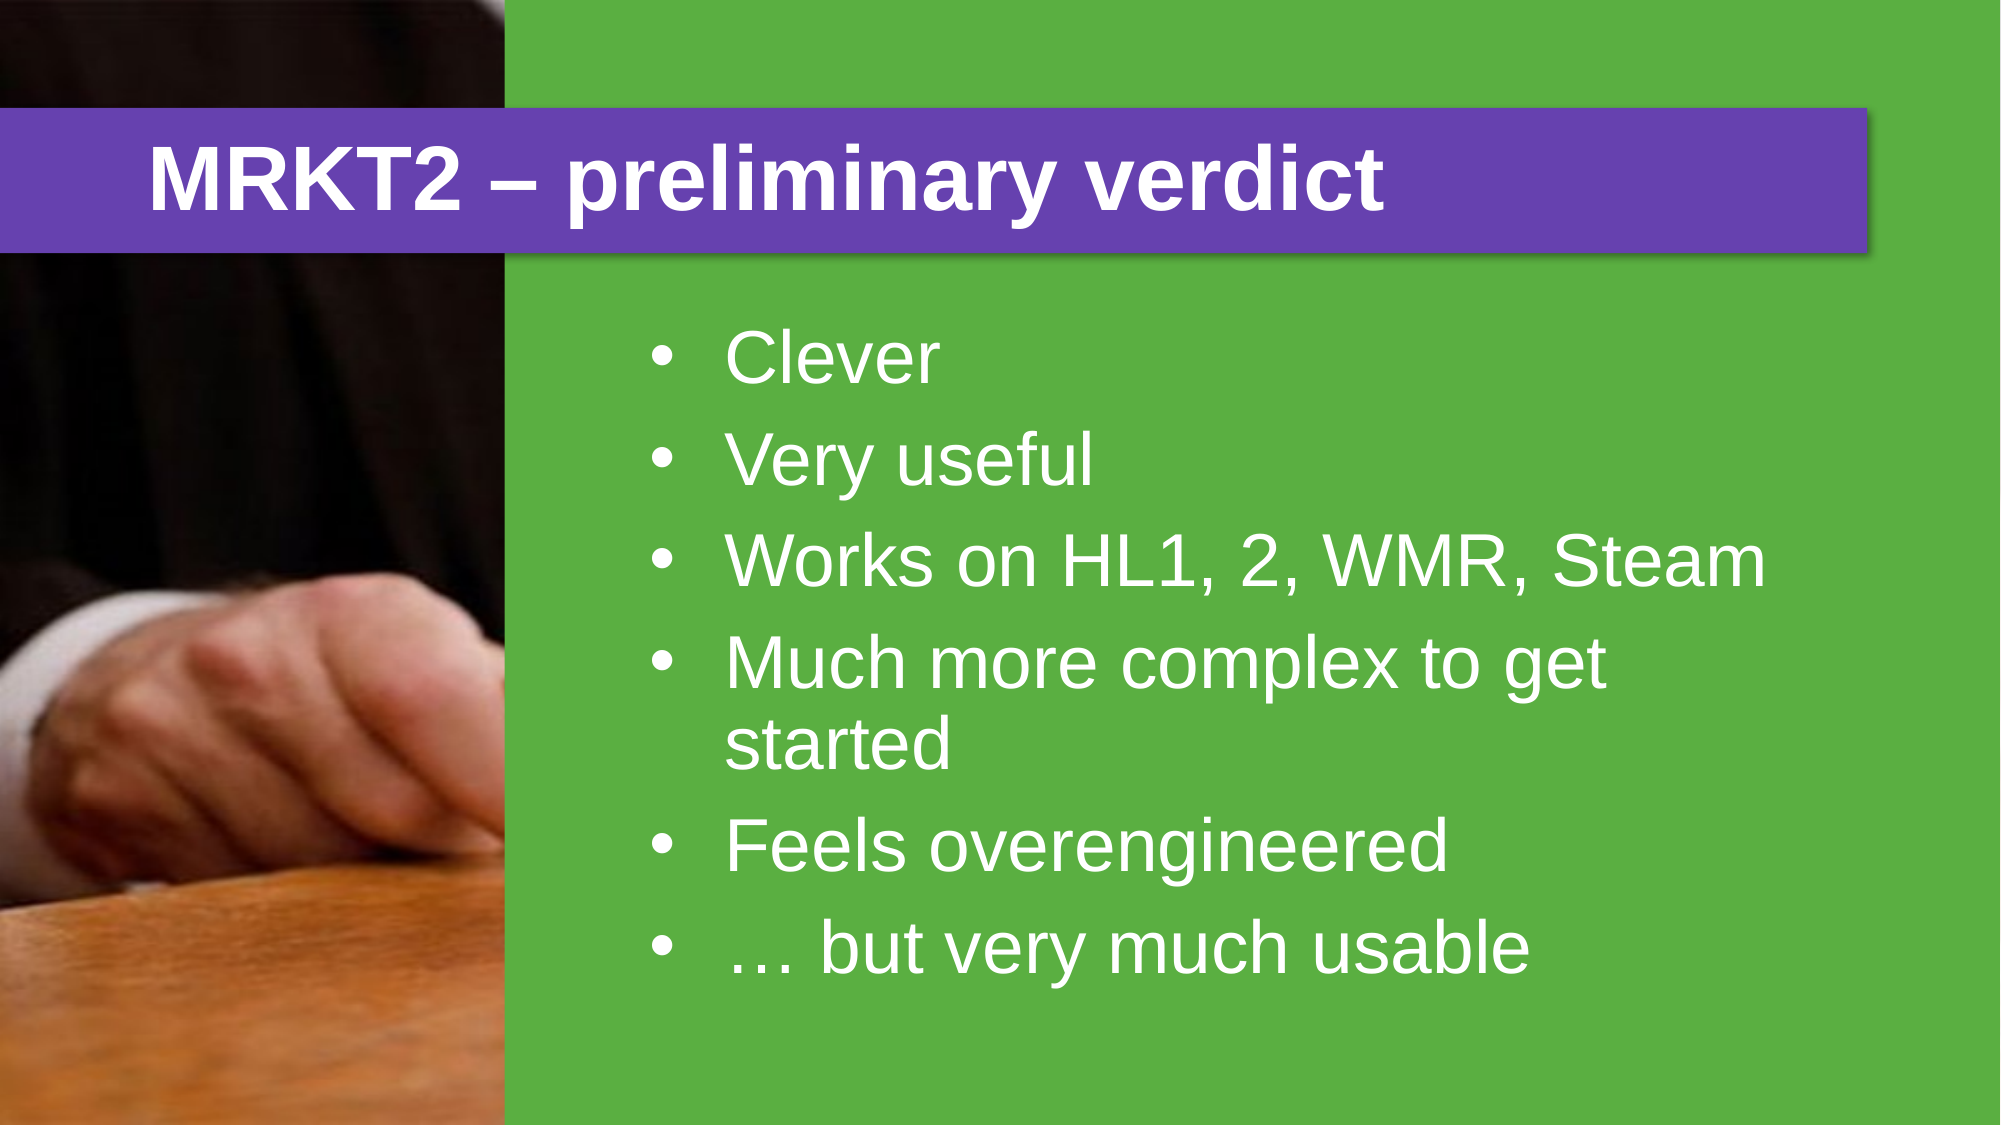

# MRKT2 – preliminary verdict
Clever
Very useful
Works on HL1, 2, WMR, Steam
Much more complex to get started
Feels overengineered
… but very much usable